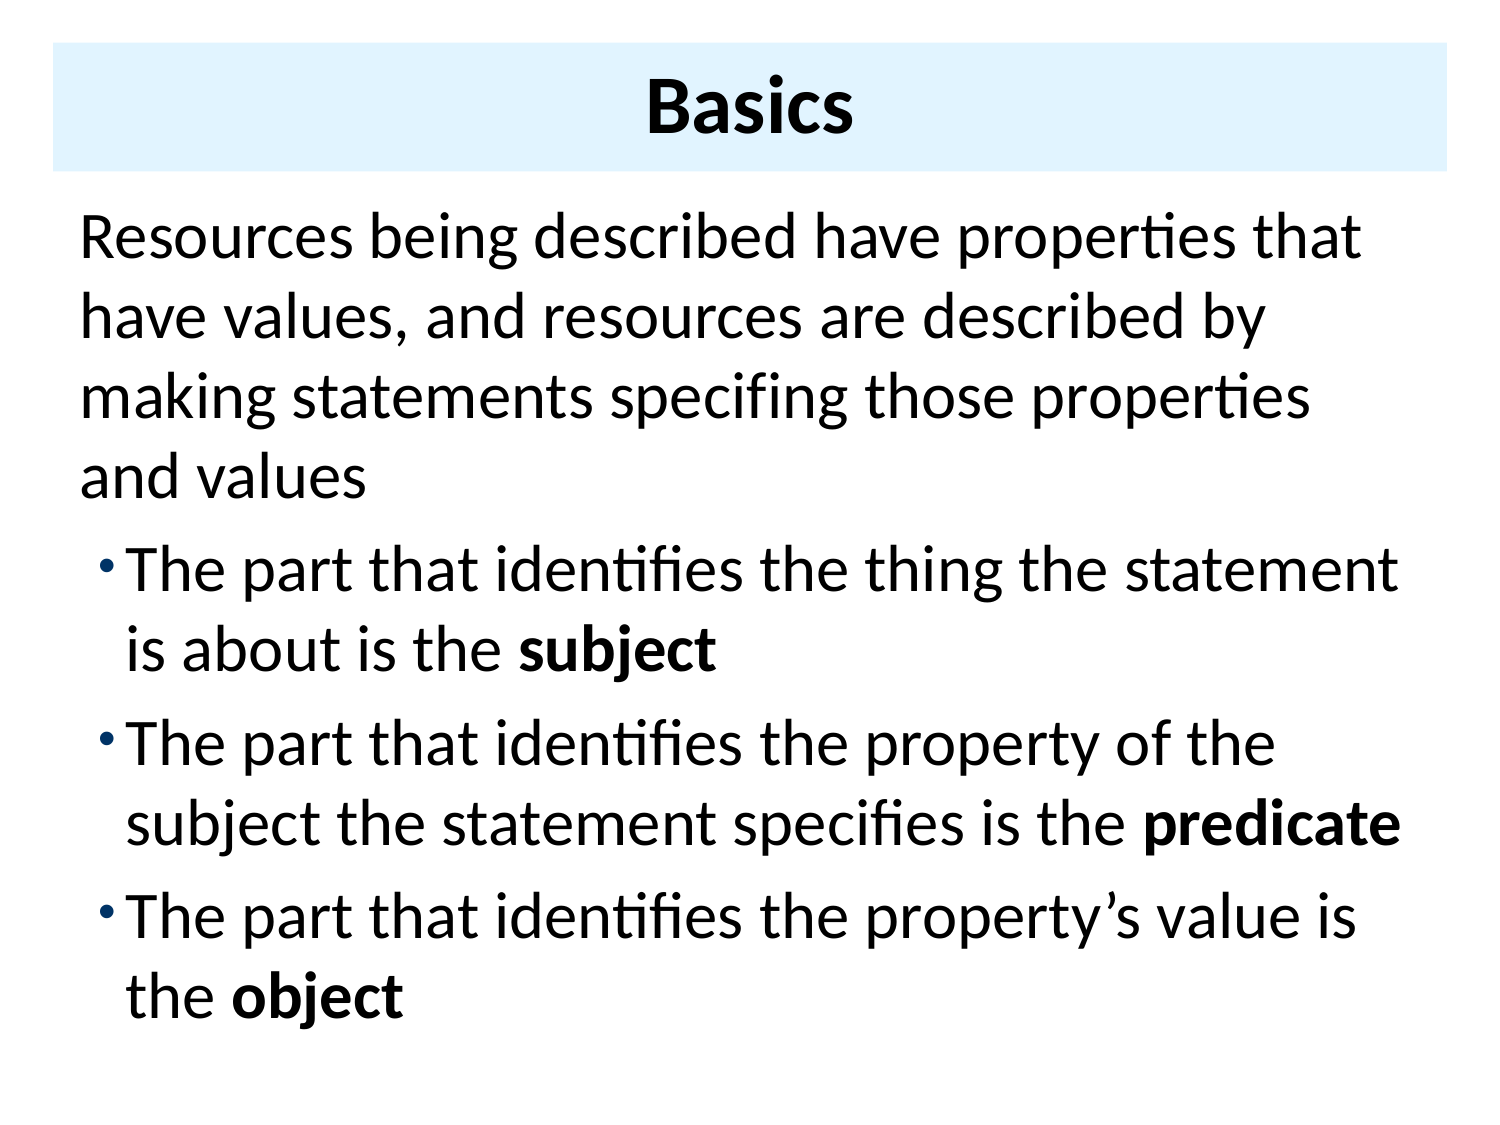

# Basics
Resources being described have properties that have values, and resources are described by making statements specifing those properties and values
The part that identifies the thing the statement is about is the subject
The part that identifies the property of the subject the statement specifies is the predicate
The part that identifies the property’s value is the object